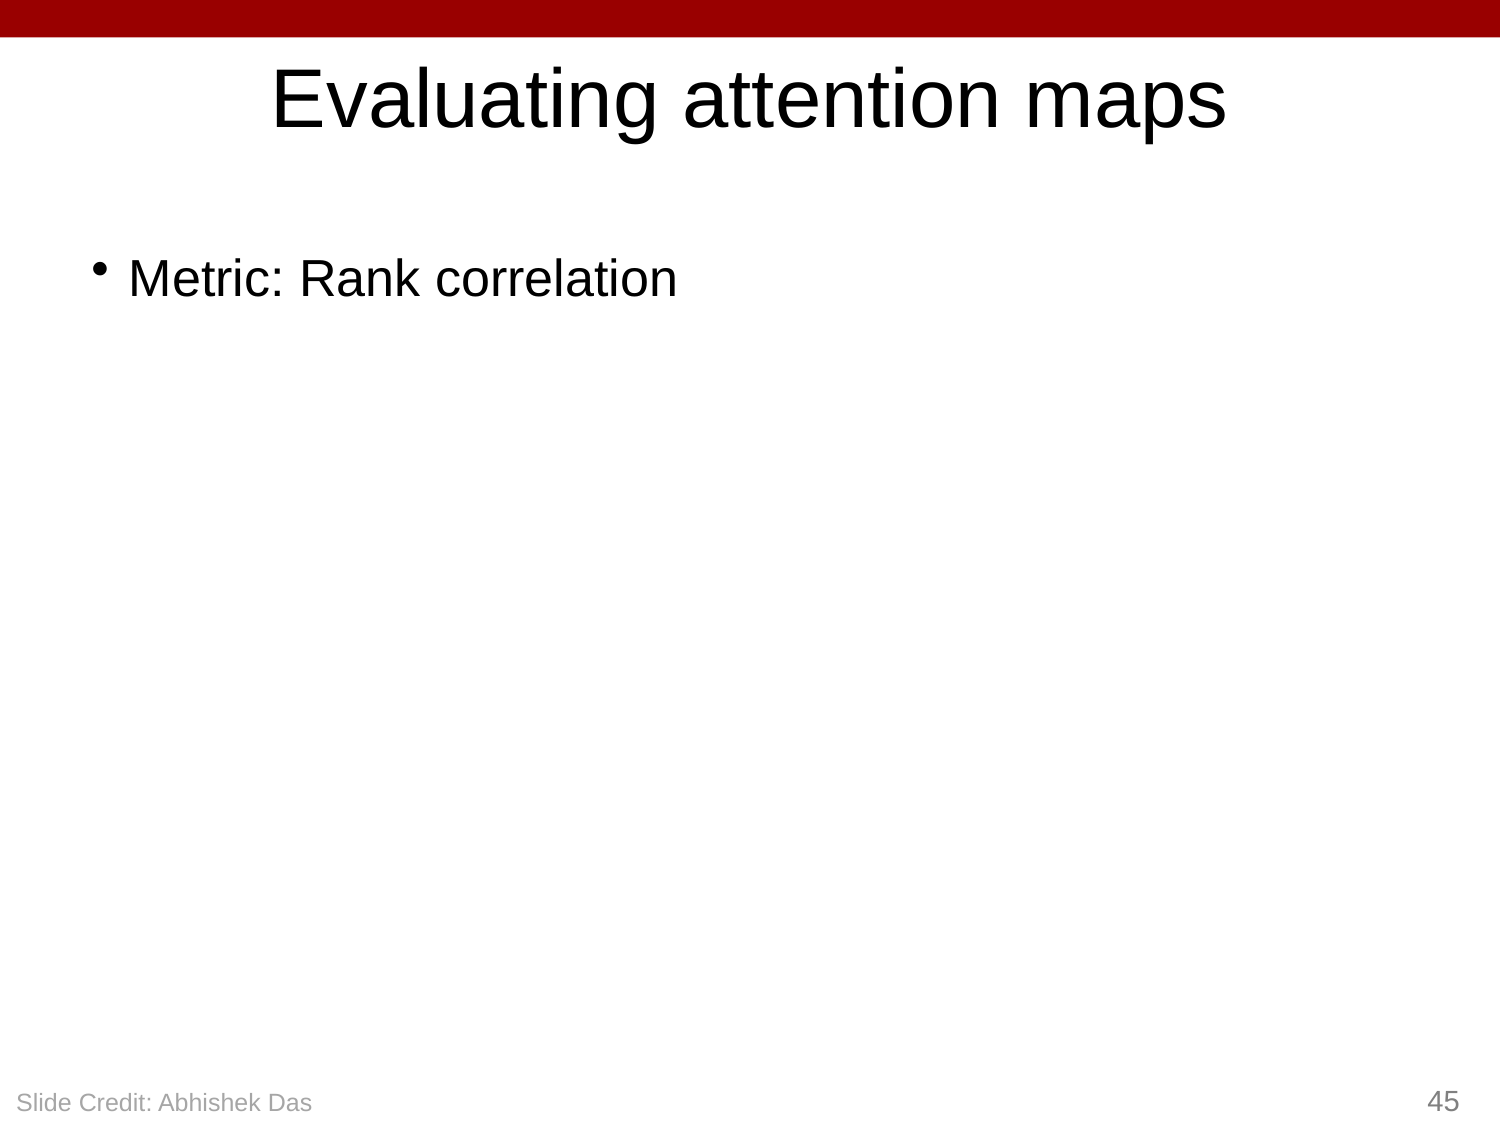

Evaluating attention maps
Metric: Rank correlation
45
Slide Credit: Abhishek Das